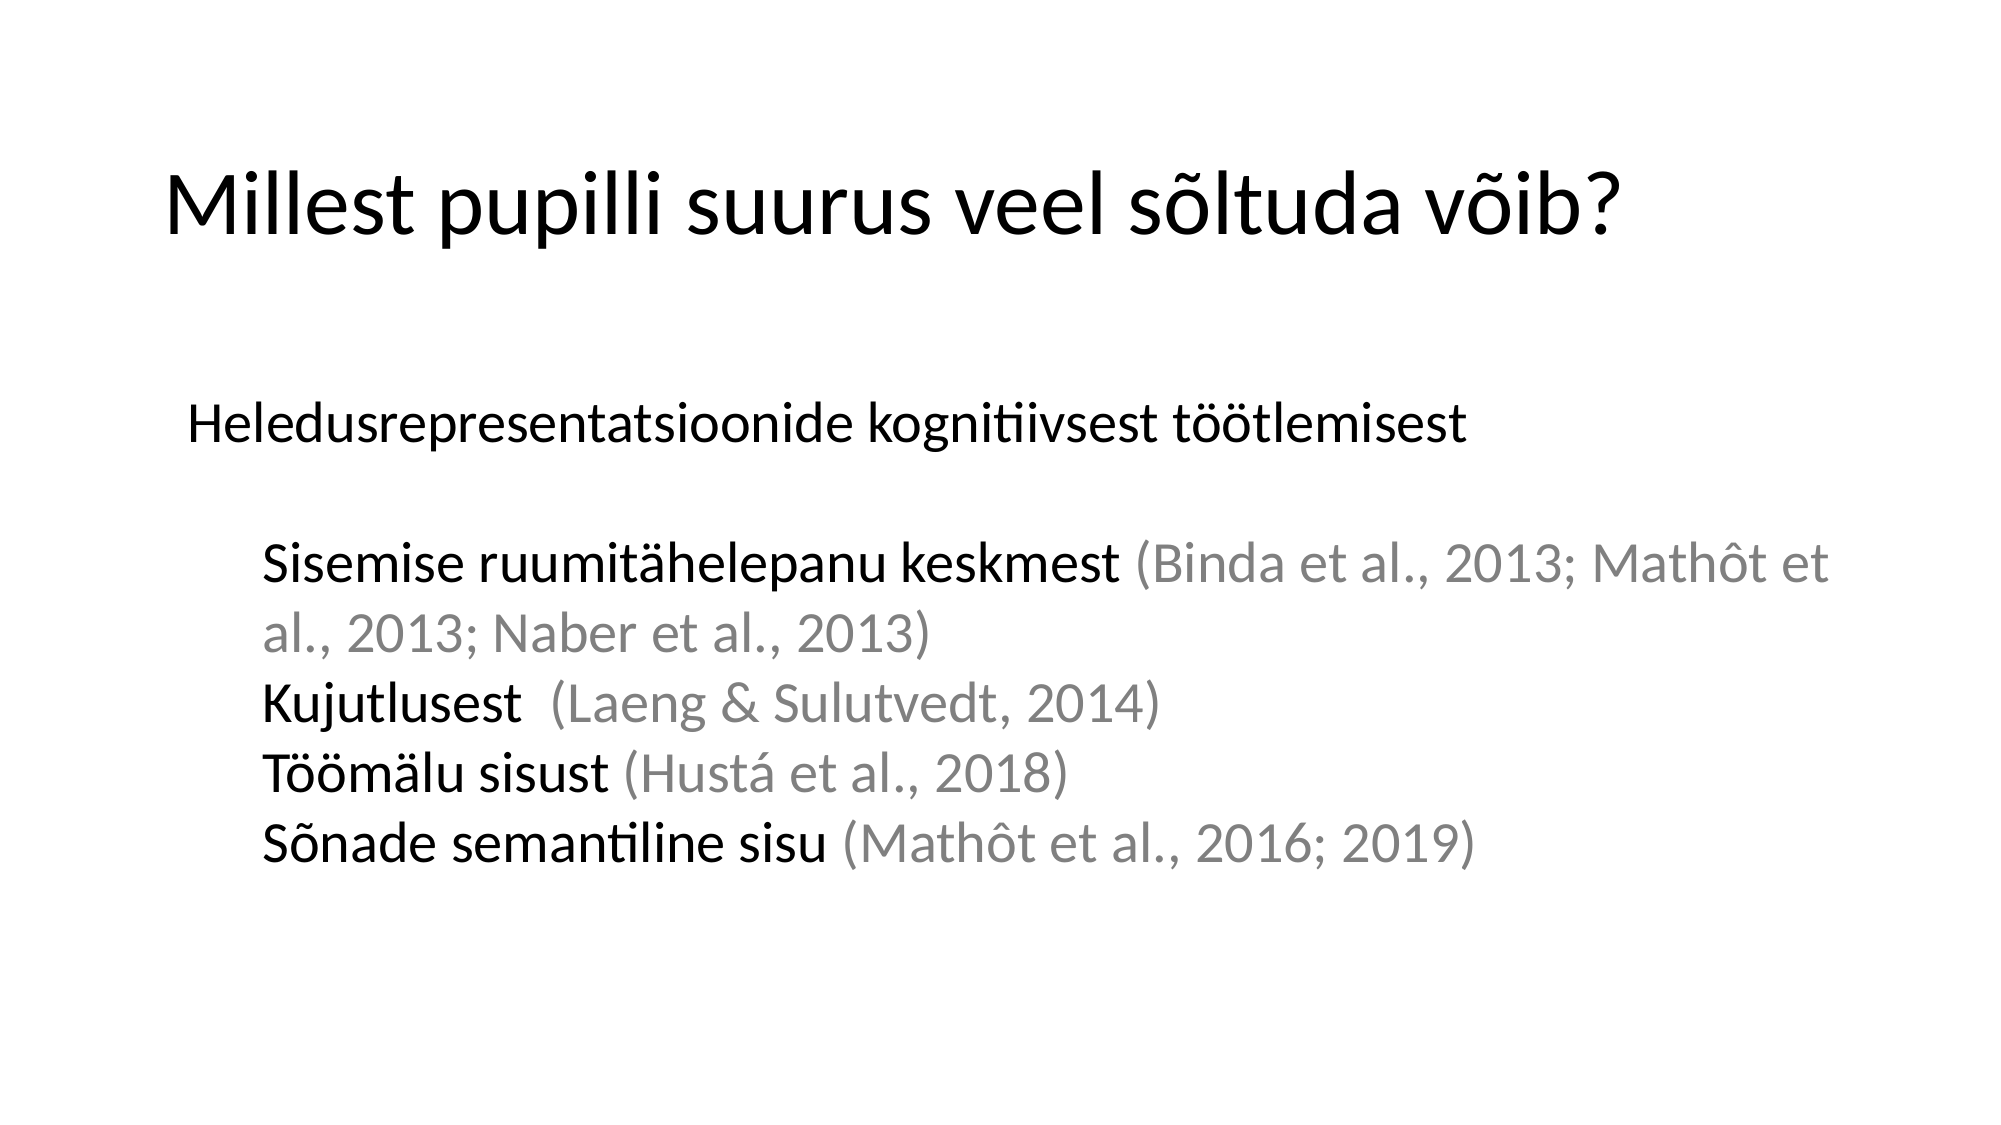

Millest pupilli suurus veel sõltuda võib?
Heledusrepresentatsioonide kognitiivsest töötlemisest

Sisemise ruumitähelepanu keskmest (Binda et al., 2013; Mathôt et al., 2013; Naber et al., 2013)
Kujutlusest  (Laeng & Sulutvedt, 2014)
Töömälu sisust (Hustá et al., 2018)
Sõnade semantiline sisu (Mathôt et al., 2016; 2019)